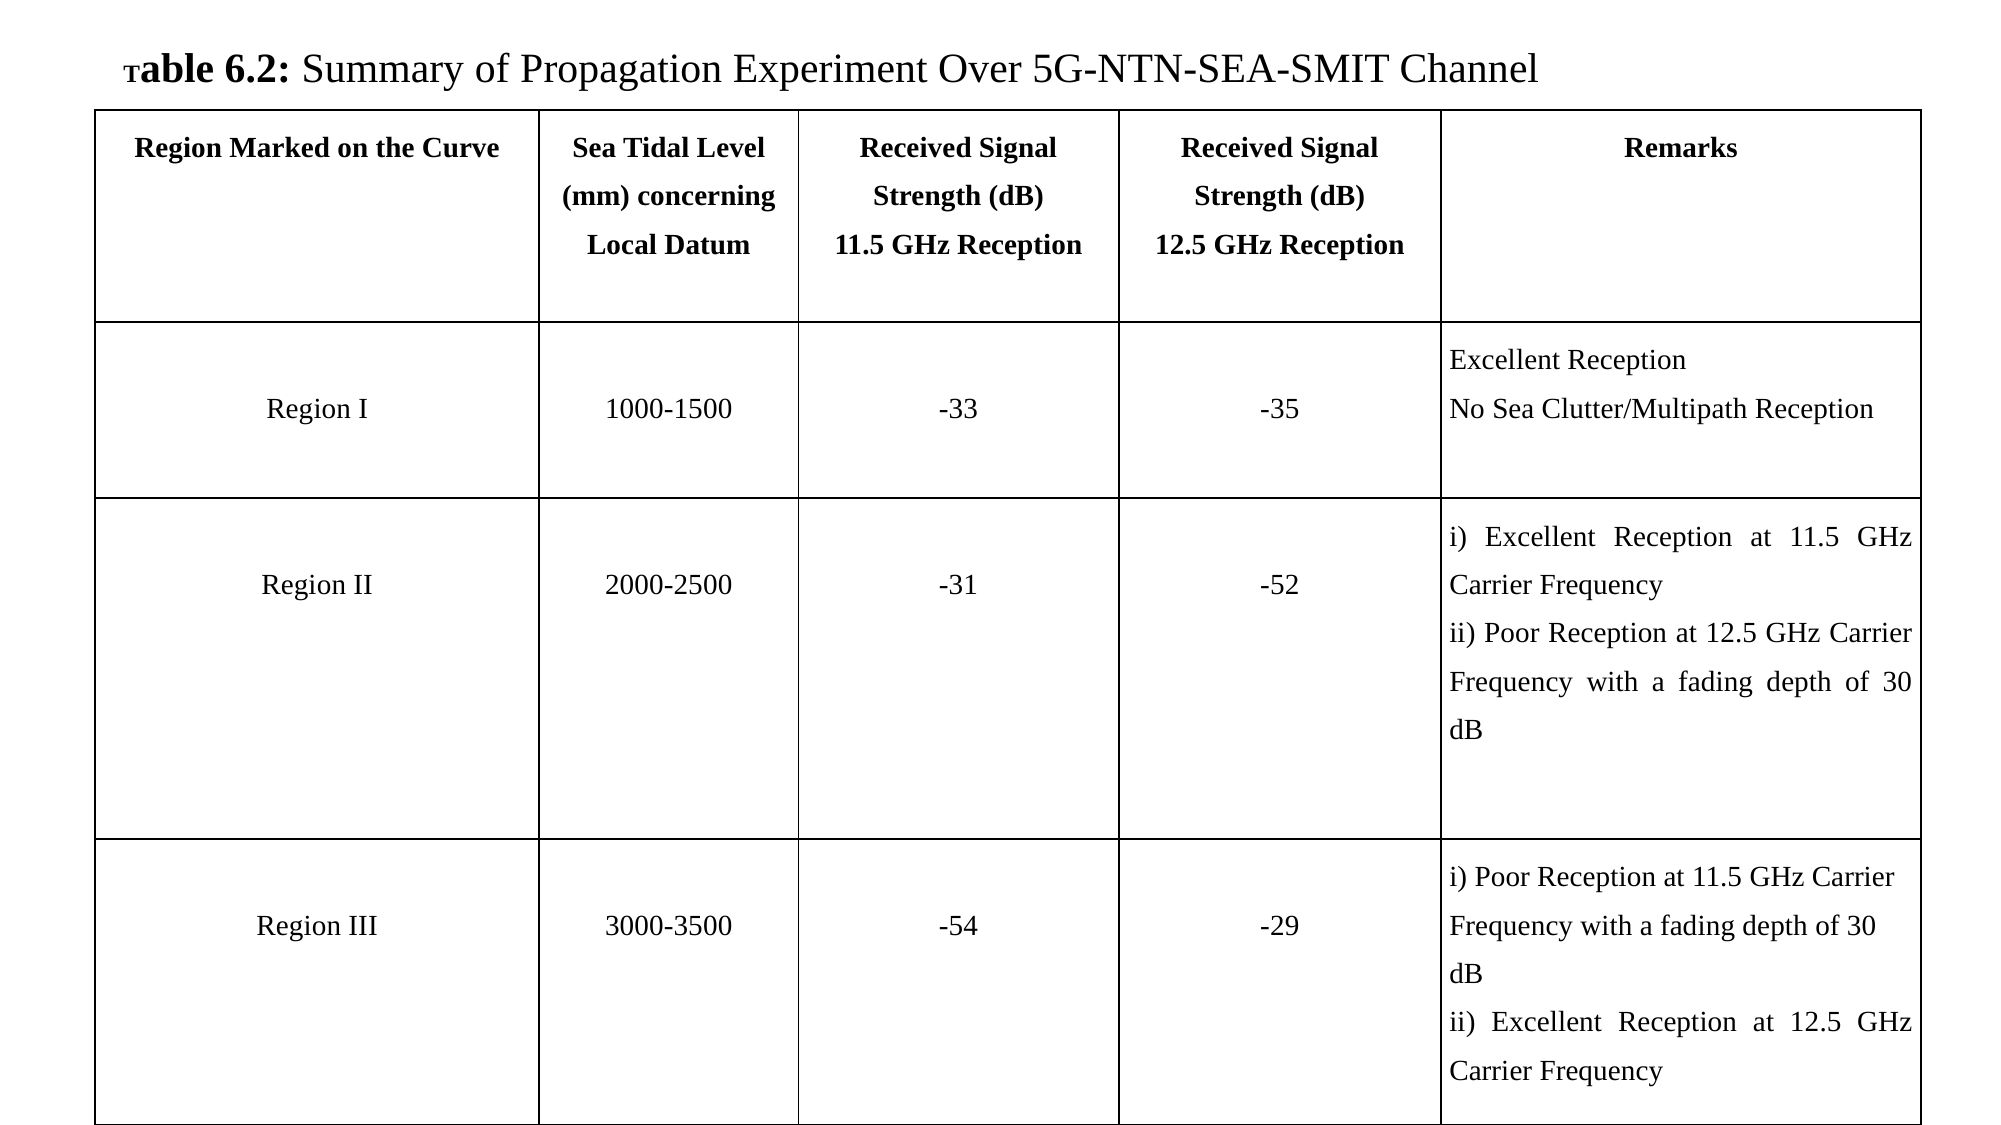

Table 6.2: Summary of Propagation Experiment Over 5G-NTN-SEA-SMIT Channel
| Region Marked on the Curve | Sea Tidal Level (mm) concerning Local Datum | Received Signal Strength (dB) 11.5 GHz Reception | Received Signal Strength (dB) 12.5 GHz Reception | Remarks |
| --- | --- | --- | --- | --- |
| Region I | 1000-1500 | -33 | -35 | Excellent Reception No Sea Clutter/Multipath Reception |
| Region II | 2000-2500 | -31 | -52 | i) Excellent Reception at 11.5 GHz Carrier Frequency ii) Poor Reception at 12.5 GHz Carrier Frequency with a fading depth of 30 dB |
| Region III | 3000-3500 | -54 | -29 | i) Poor Reception at 11.5 GHz Carrier Frequency with a fading depth of 30 dB ii) Excellent Reception at 12.5 GHz Carrier Frequency |